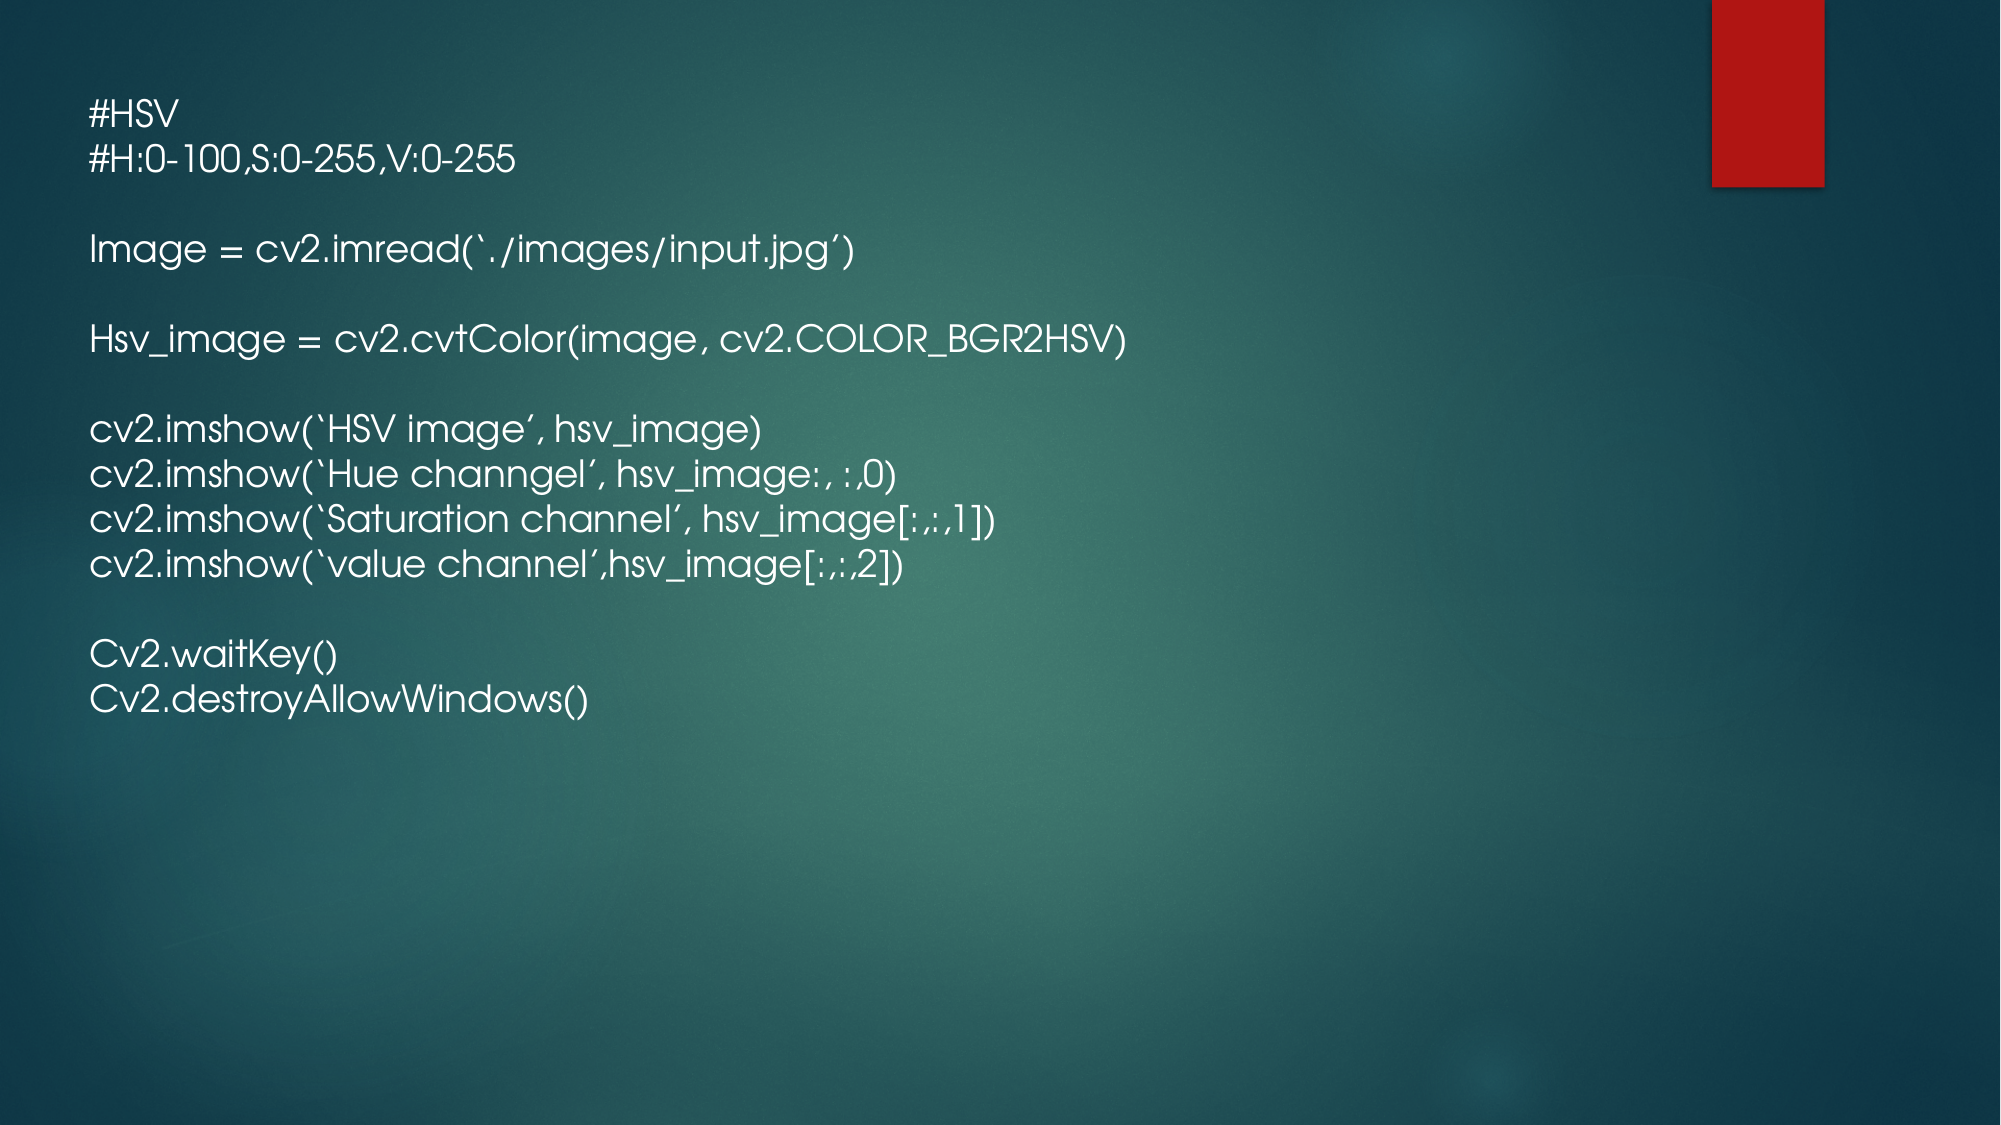

#HSV
#H:0-100,S:0-255,V:0-255

Image = cv2.imread(‘./images/input.jpg’)

Hsv_image = cv2.cvtColor(image, cv2.COLOR_BGR2HSV)

cv2.imshow(‘HSV image’, hsv_image)
cv2.imshow(‘Hue channgel’, hsv_image:, :,0)
cv2.imshow(‘Saturation channel’, hsv_image[:,:,1])
cv2.imshow(‘value channel’,hsv_image[:,:,2])

Cv2.waitKey()
Cv2.destroyAllowWindows()